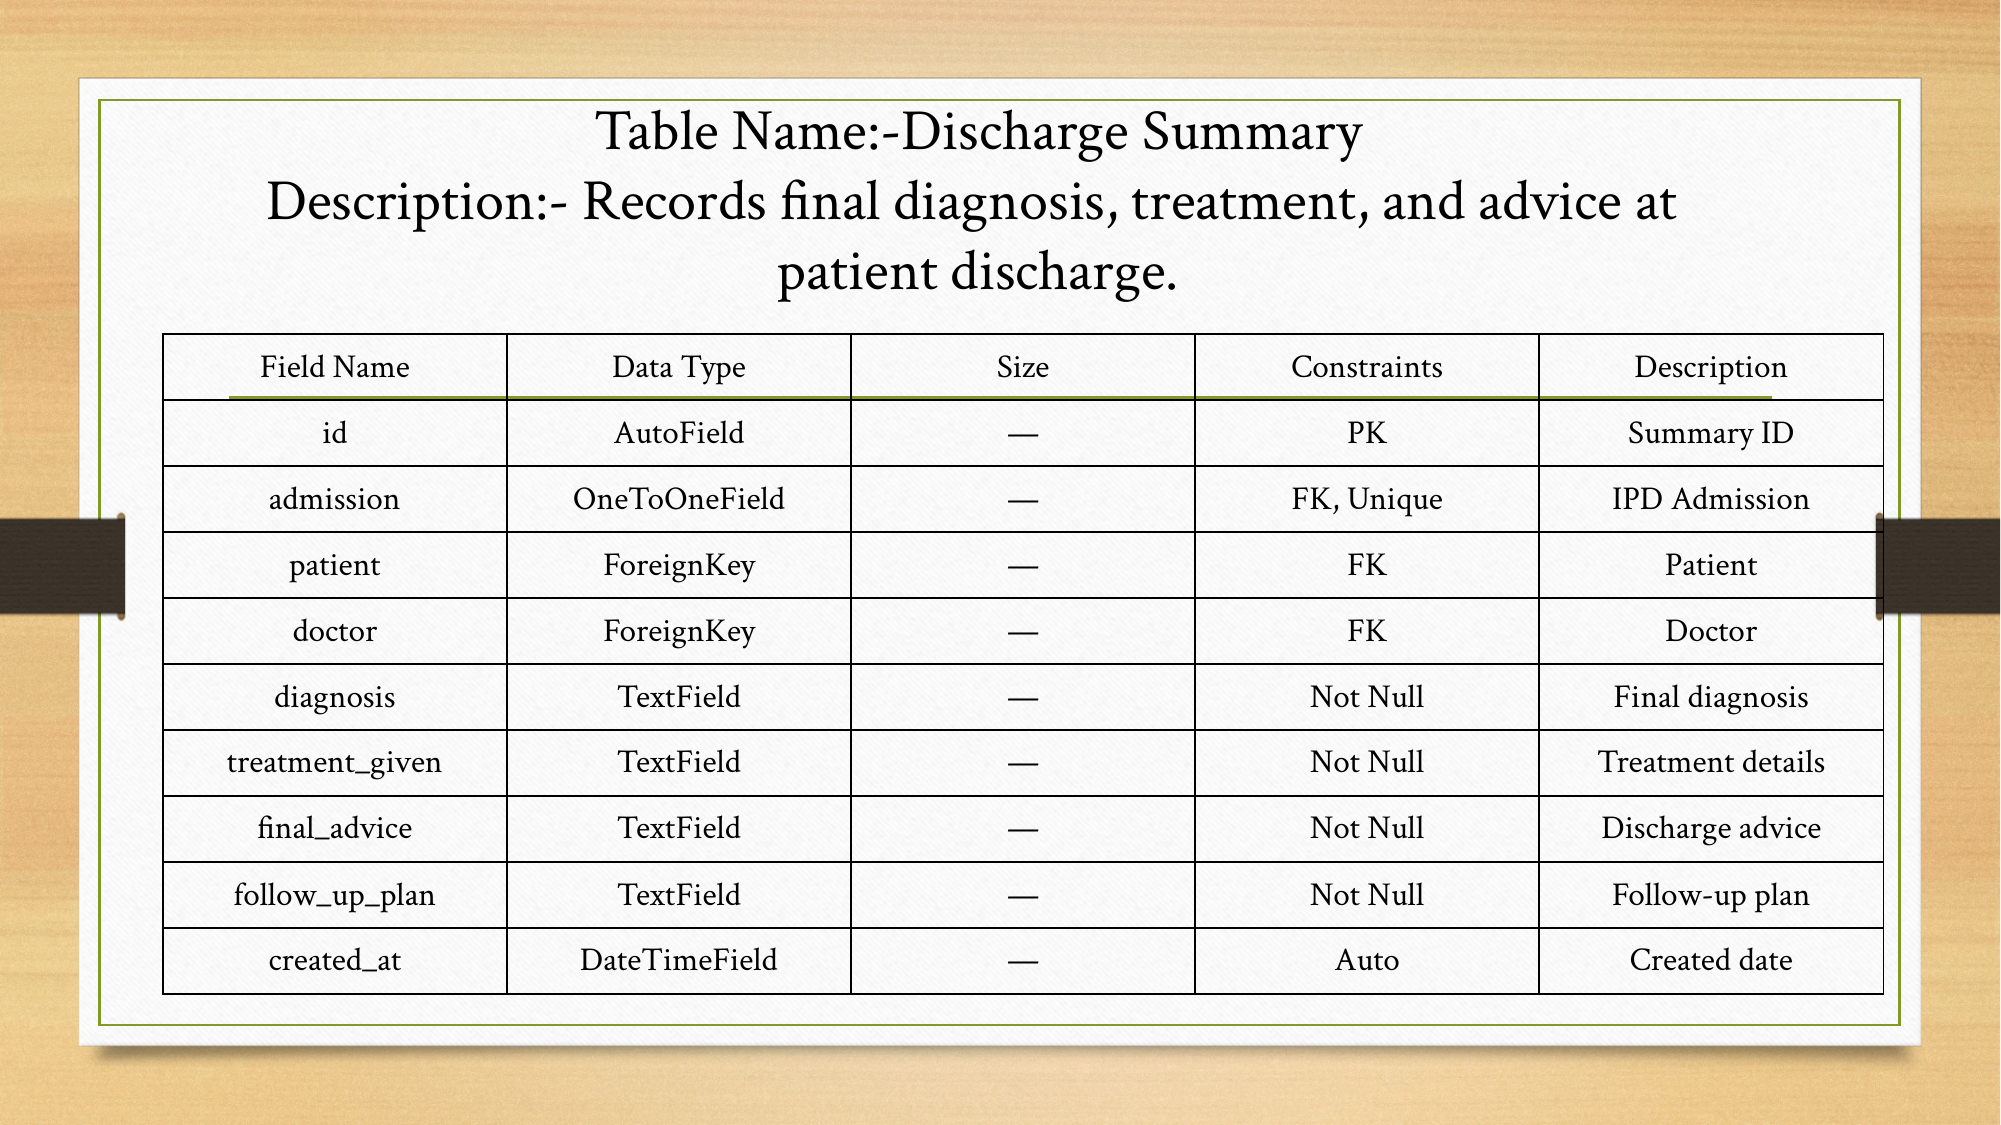

Table Name:-Discharge Summary
Description:- Records final diagnosis, treatment, and advice at
patient discharge.
| Field Name | Data Type | Size | Constraints | Description |
| --- | --- | --- | --- | --- |
| id | AutoField | — | PK | Summary ID |
| admission | OneToOneField | — | FK, Unique | IPD Admission |
| patient | ForeignKey | — | FK | Patient |
| doctor | ForeignKey | — | FK | Doctor |
| diagnosis | TextField | — | Not Null | Final diagnosis |
| treatment\_given | TextField | — | Not Null | Treatment details |
| final\_advice | TextField | — | Not Null | Discharge advice |
| follow\_up\_plan | TextField | — | Not Null | Follow-up plan |
| created\_at | DateTimeField | — | Auto | Created date |